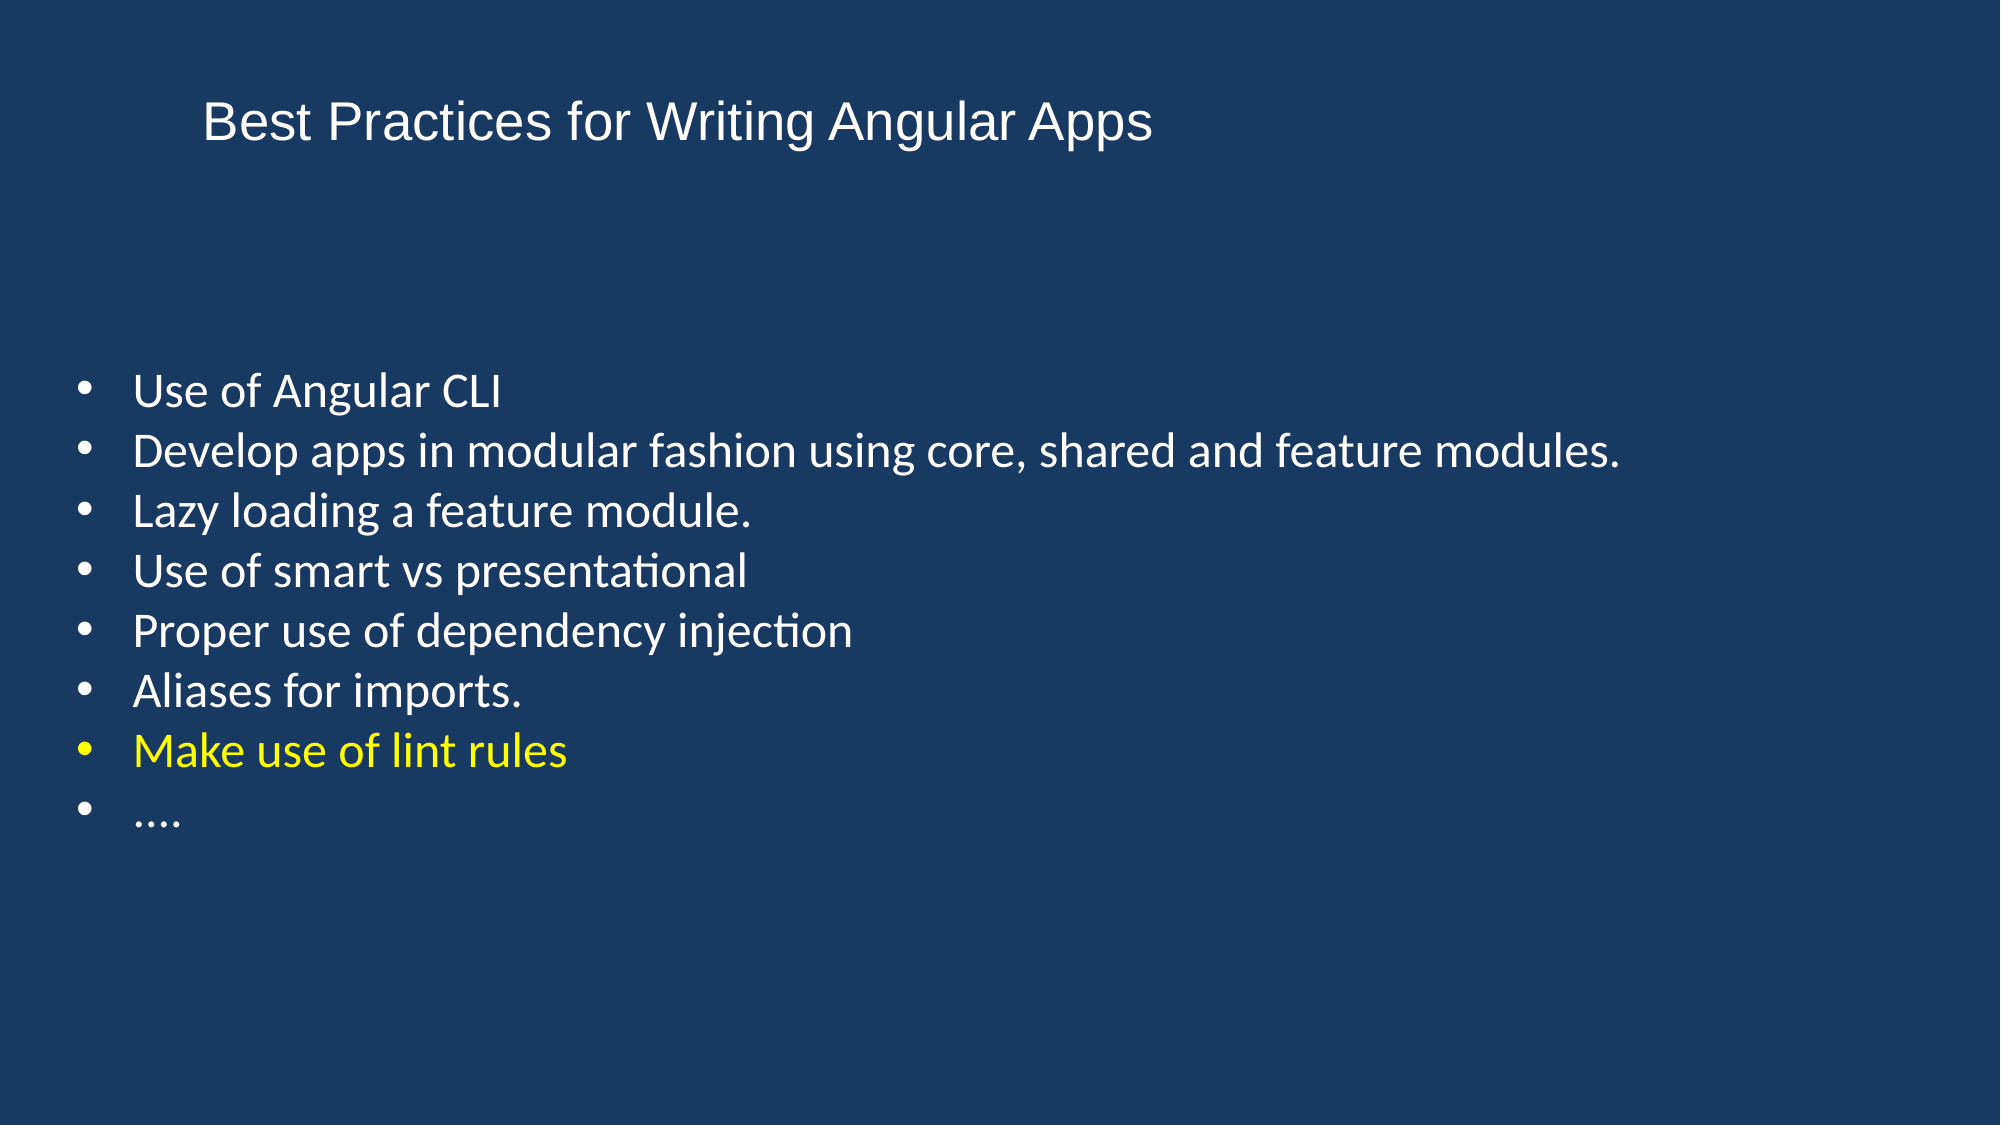

# Best Practices for Writing Angular Apps
Use of Angular CLI
Develop apps in modular fashion using core, shared and feature modules.
Lazy loading a feature module.
Use of smart vs presentational
Proper use of dependency injection
Aliases for imports.
Make use of lint rules
....